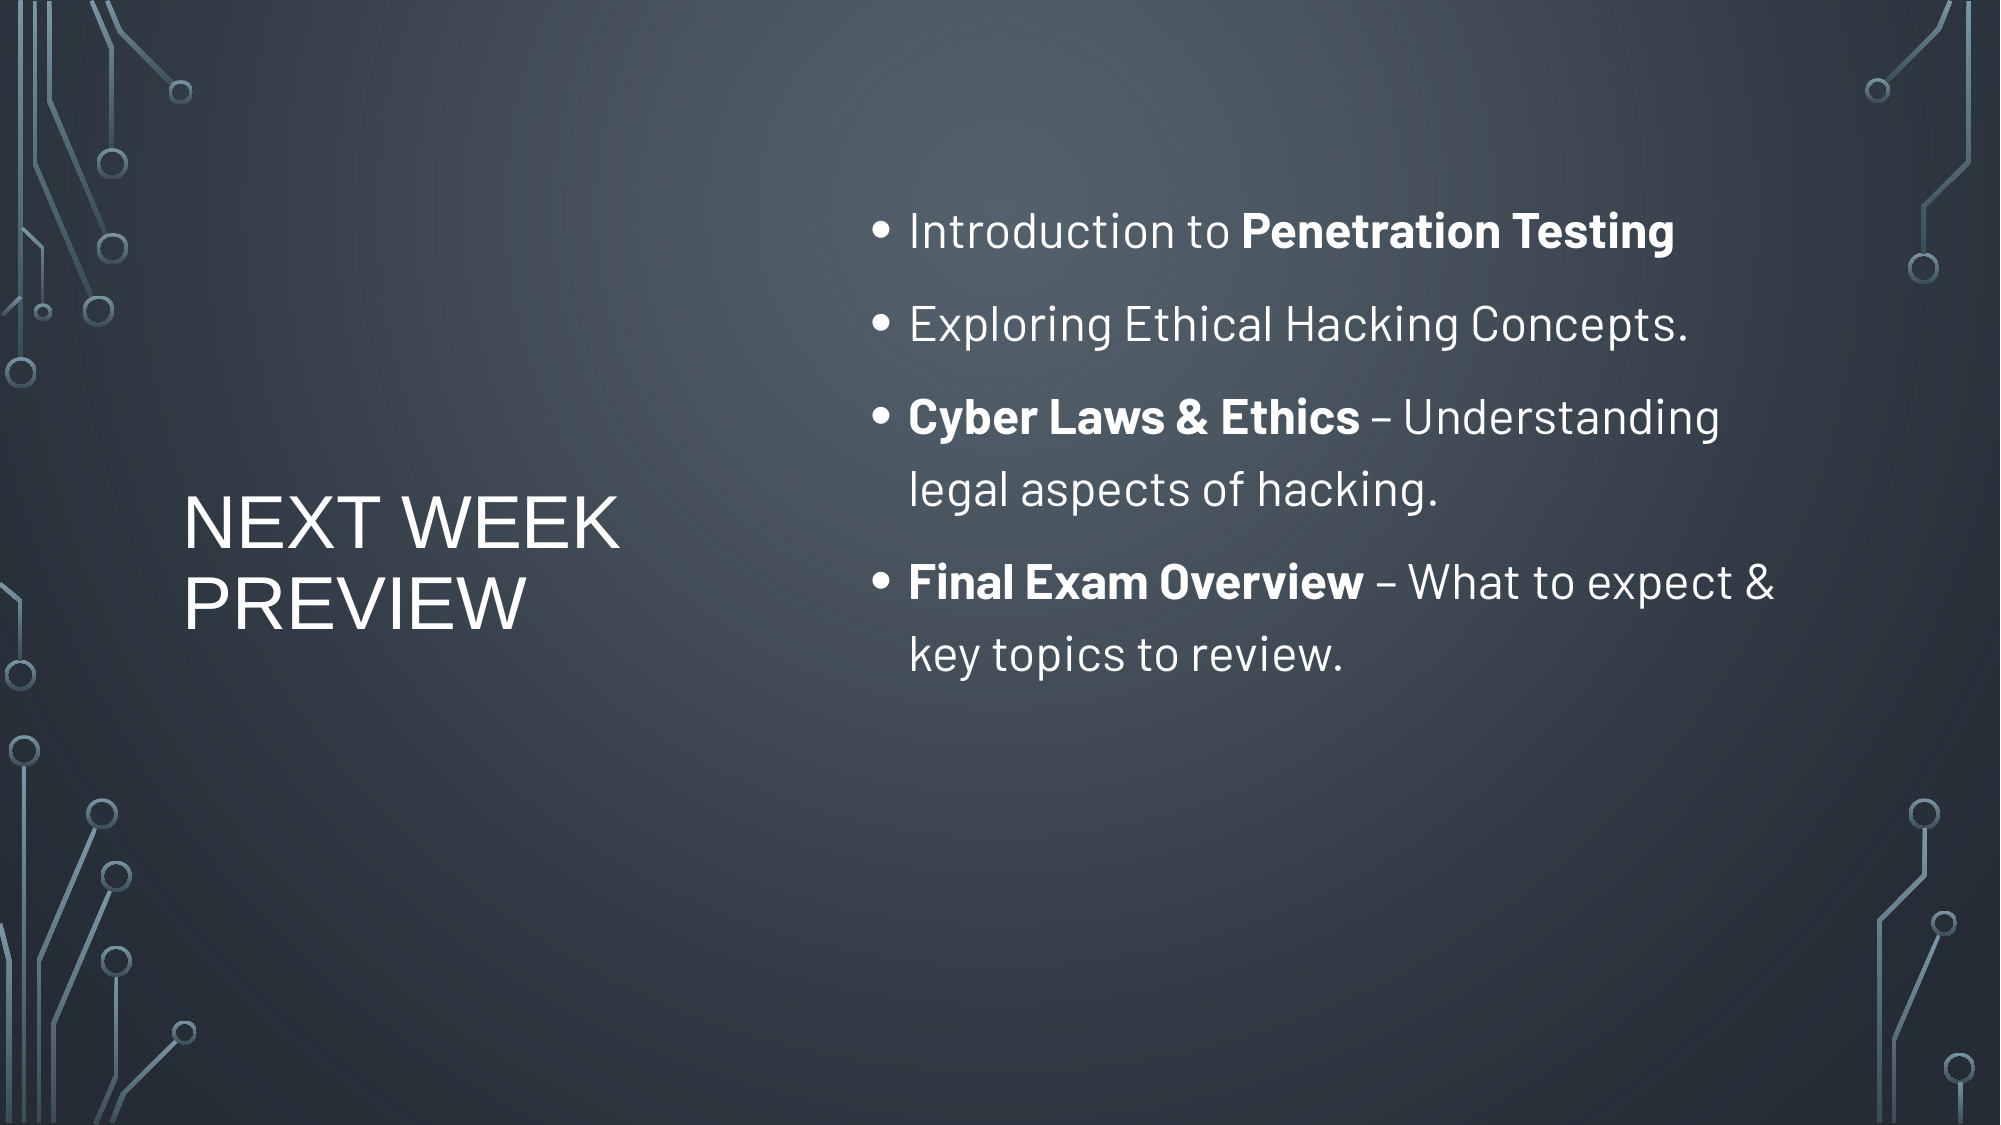

# Next Week Preview
Introduction to Penetration Testing
Exploring Ethical Hacking Concepts.
Cyber Laws & Ethics – Understanding legal aspects of hacking.
Final Exam Overview – What to expect & key topics to review.